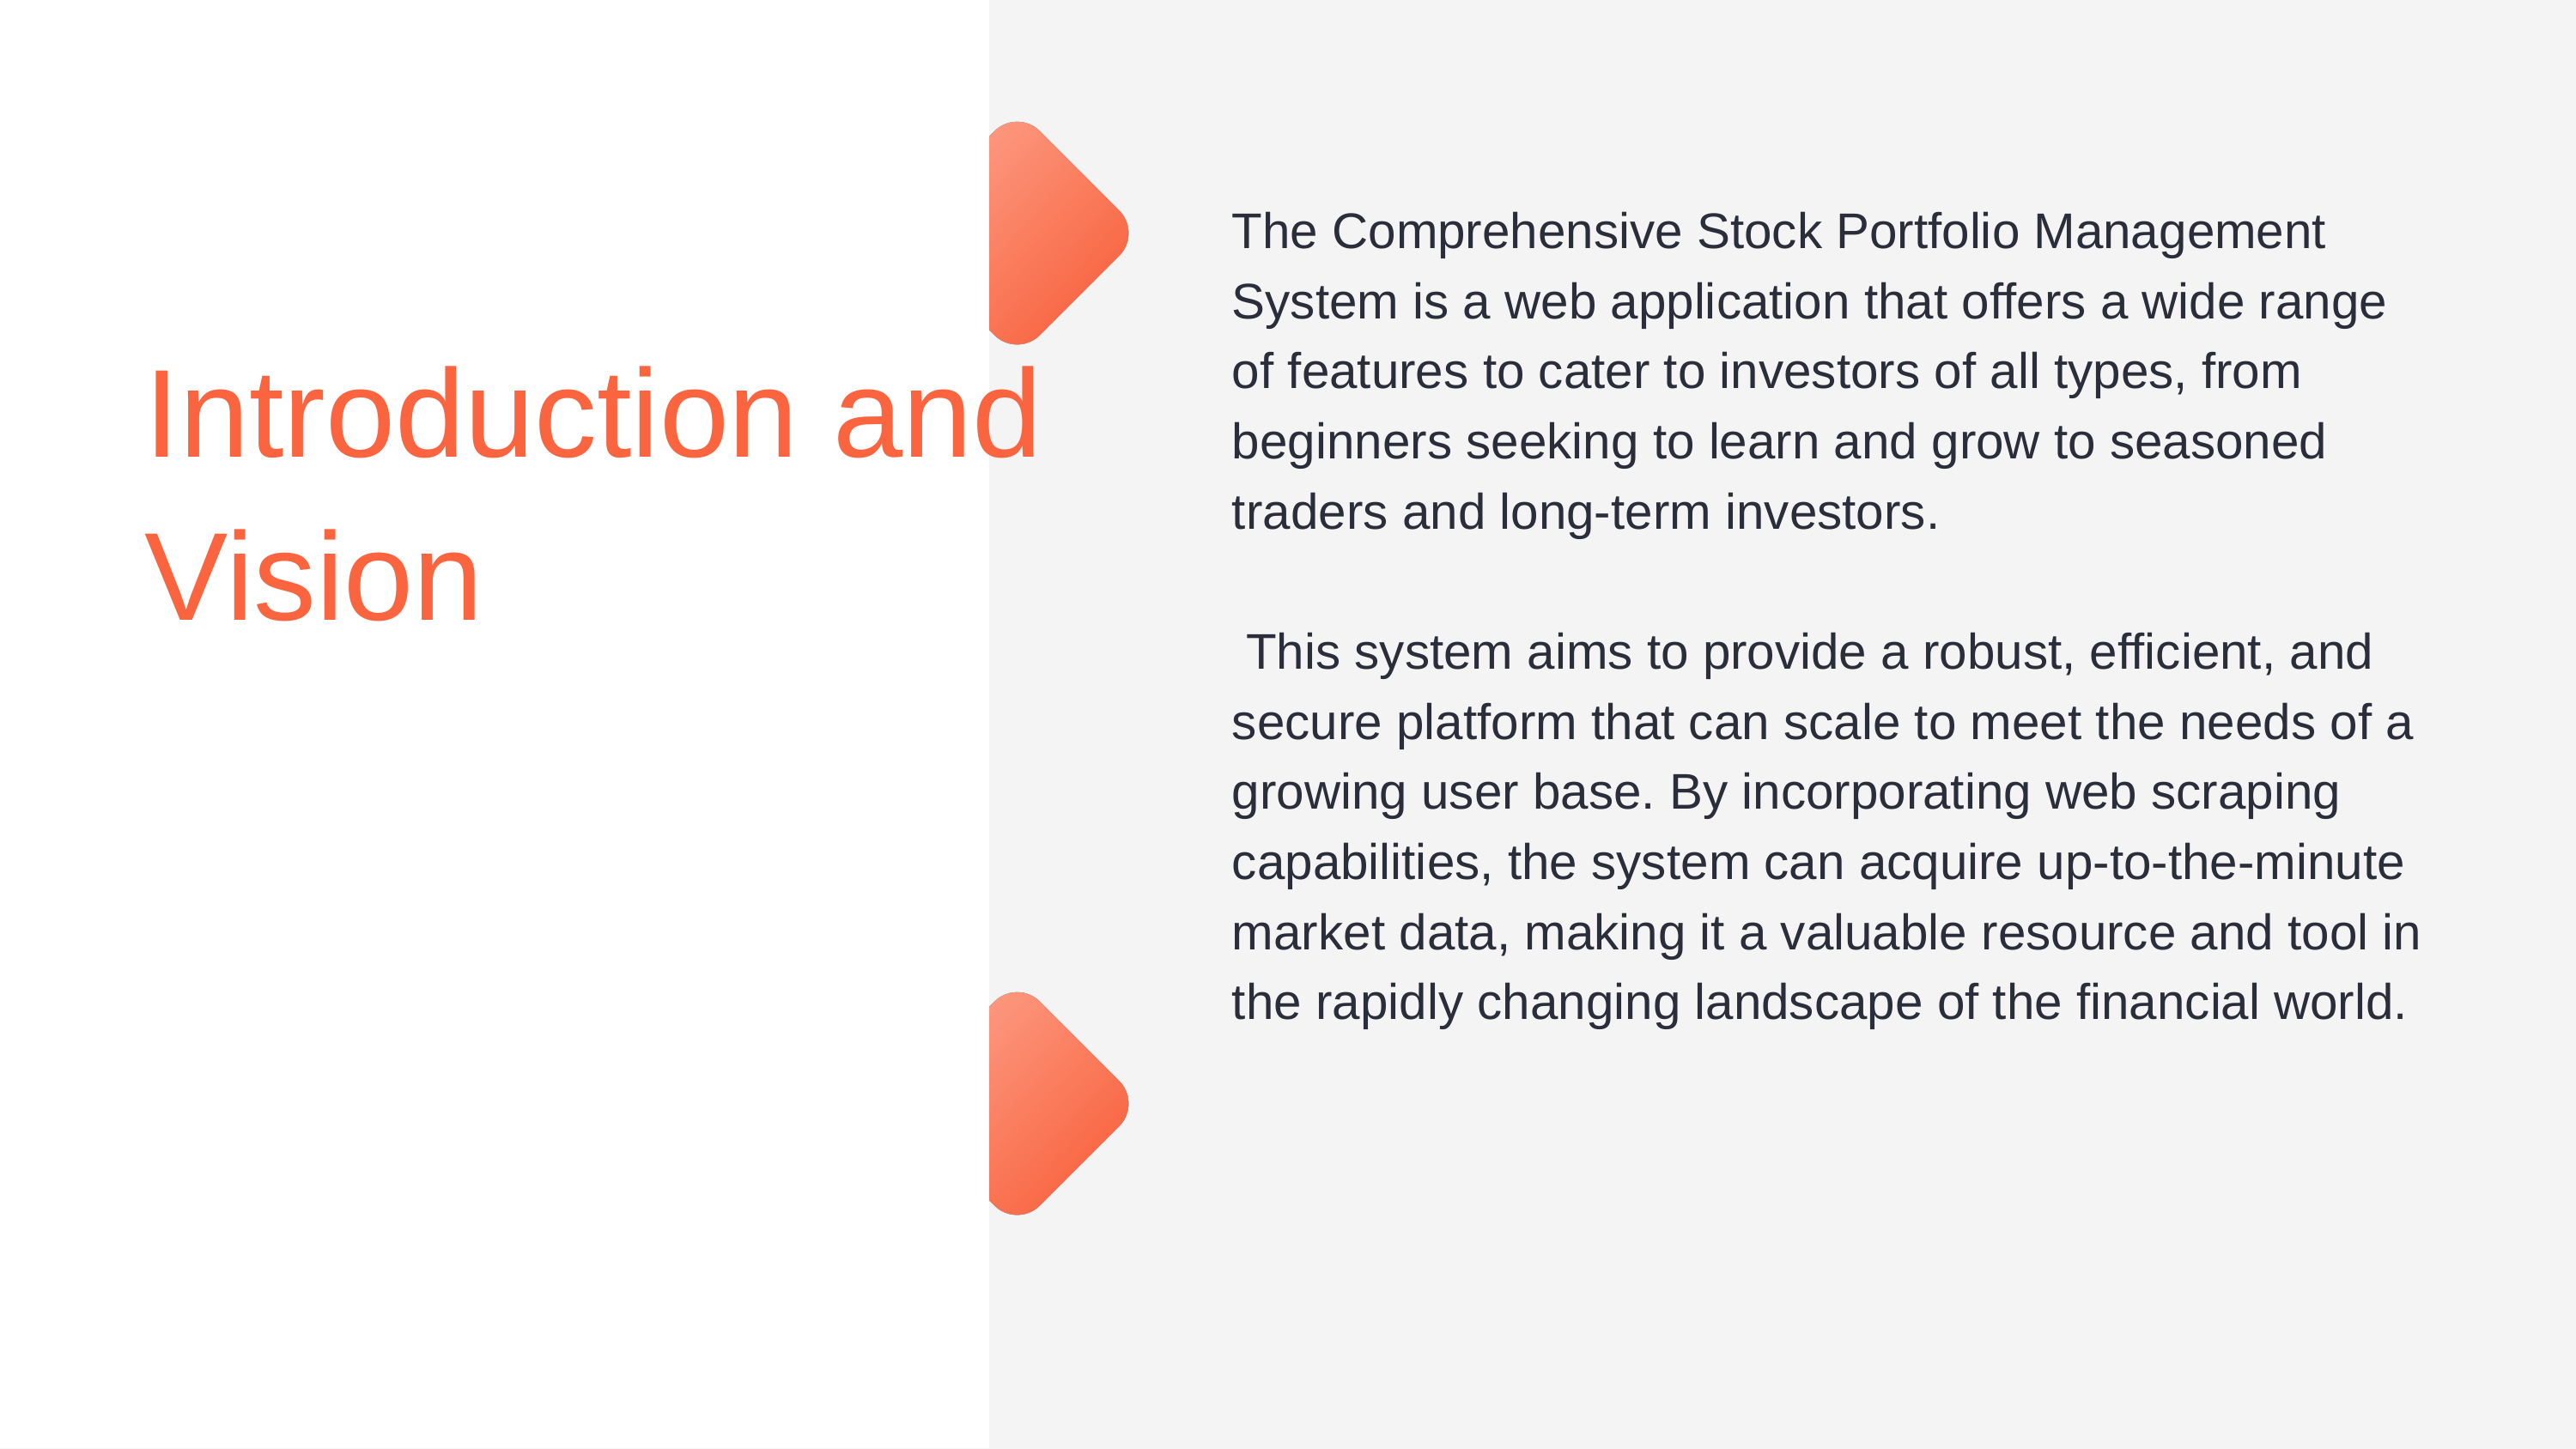

The Comprehensive Stock Portfolio Management System is a web application that offers a wide range of features to cater to investors of all types, from beginners seeking to learn and grow to seasoned traders and long-term investors.

 This system aims to provide a robust, efficient, and secure platform that can scale to meet the needs of a growing user base. By incorporating web scraping capabilities, the system can acquire up-to-the-minute market data, making it a valuable resource and tool in the rapidly changing landscape of the financial world.
Introduction and Vision